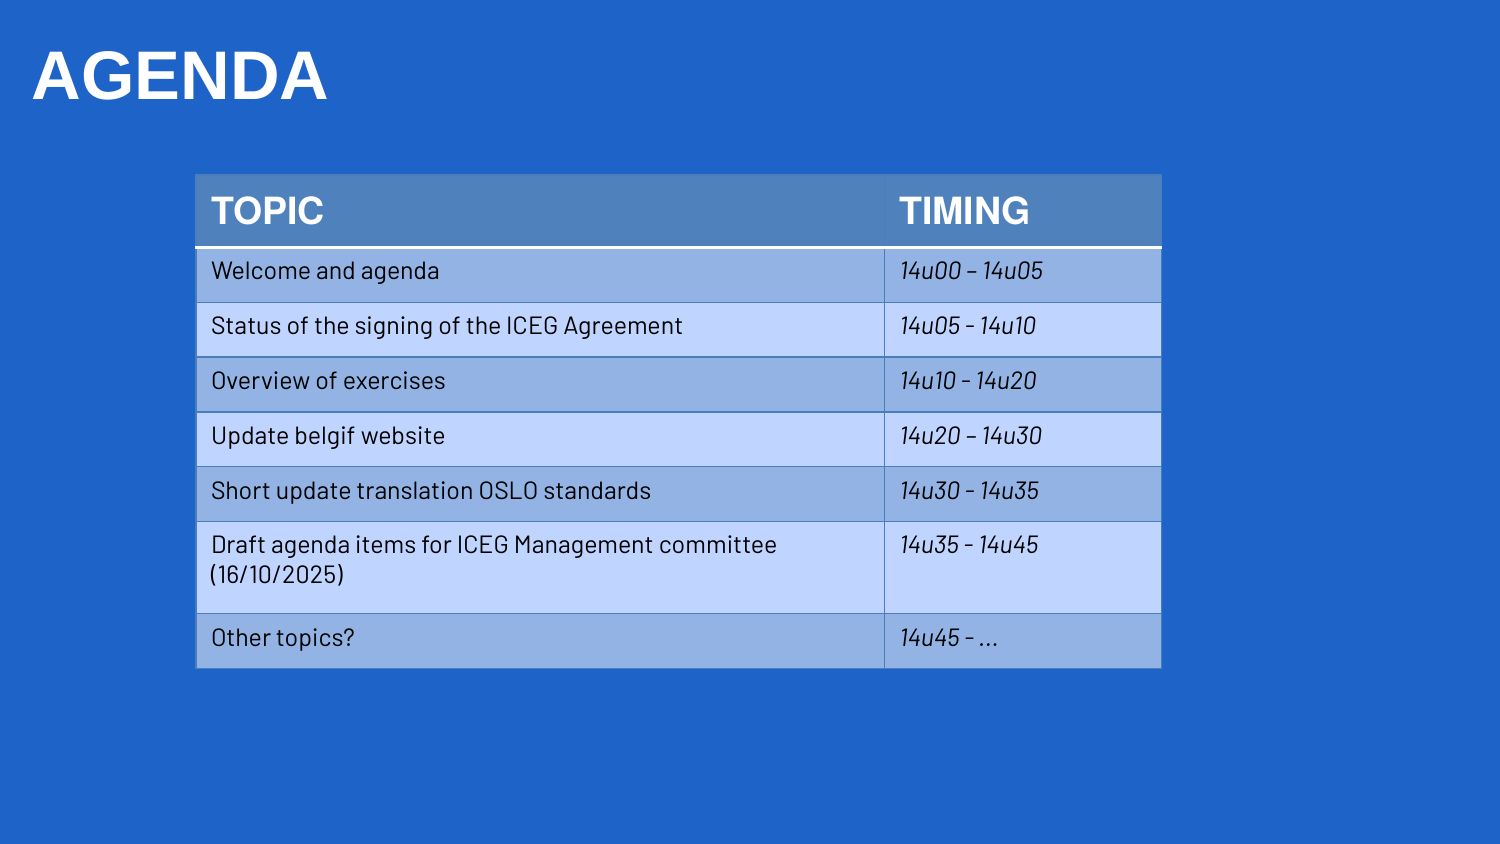

# AGENDA
| TOPIC | TIMING |
| --- | --- |
| Welcome and agenda | 14u00 – 14u05 |
| Status of the signing of the ICEG Agreement | 14u05 - 14u10 |
| Overview of exercises | 14u10 - 14u20 |
| Update belgif website | 14u20 – 14u30 |
| Short update translation OSLO standards | 14u30 - 14u35 |
| Draft agenda items for ICEG Management committee (16/10/2025) | 14u35 - 14u45 |
| Other topics? | 14u45 - ... |